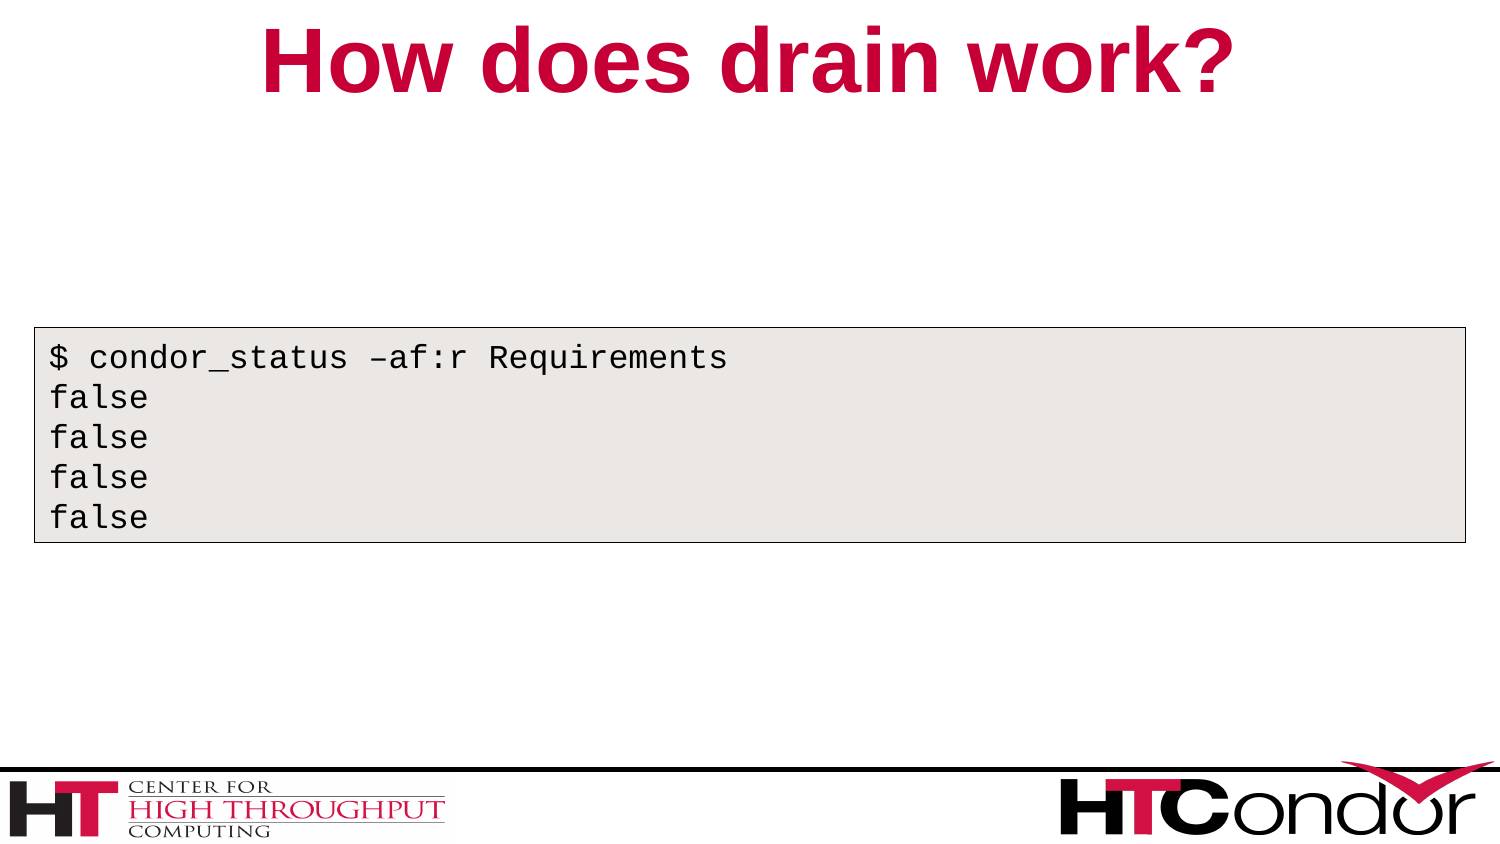

# How does drain work?
$ condor_status –af:r Requirements
false
false
false
false